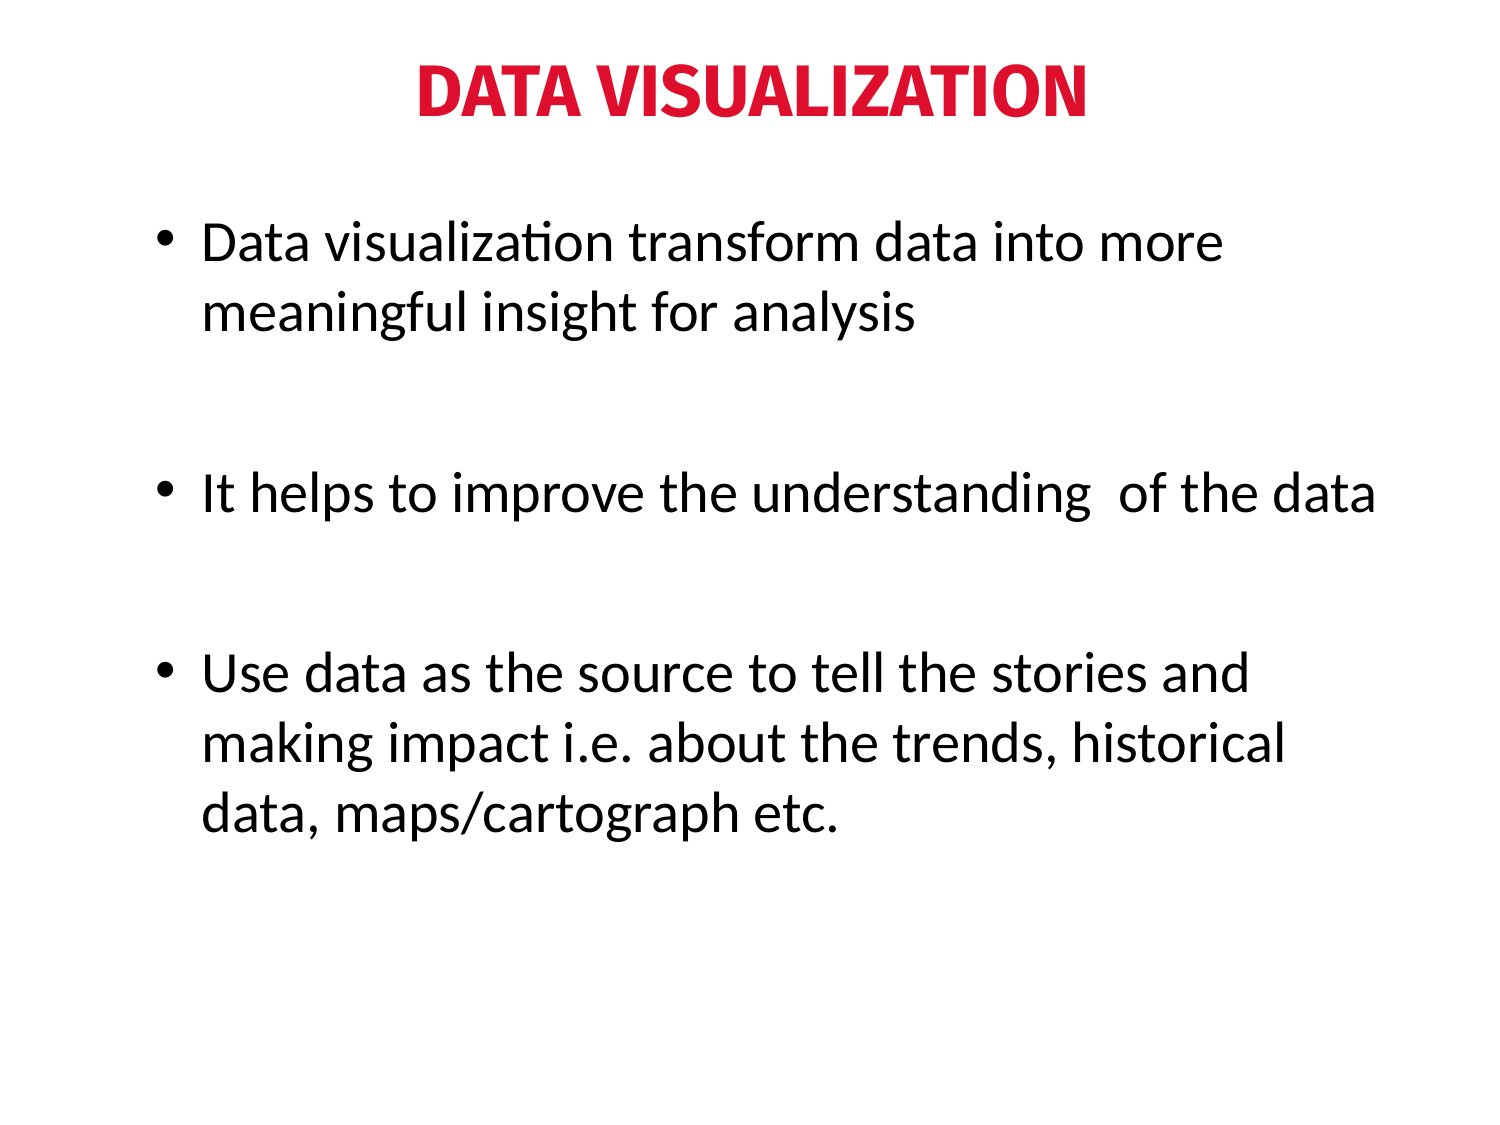

# DATA VISUALIZATION
Data visualization transform data into more meaningful insight for analysis

It helps to improve the understanding  of the data

Use data as the source to tell the stories and making impact i.e. about the trends, historical data, maps/cartograph etc.